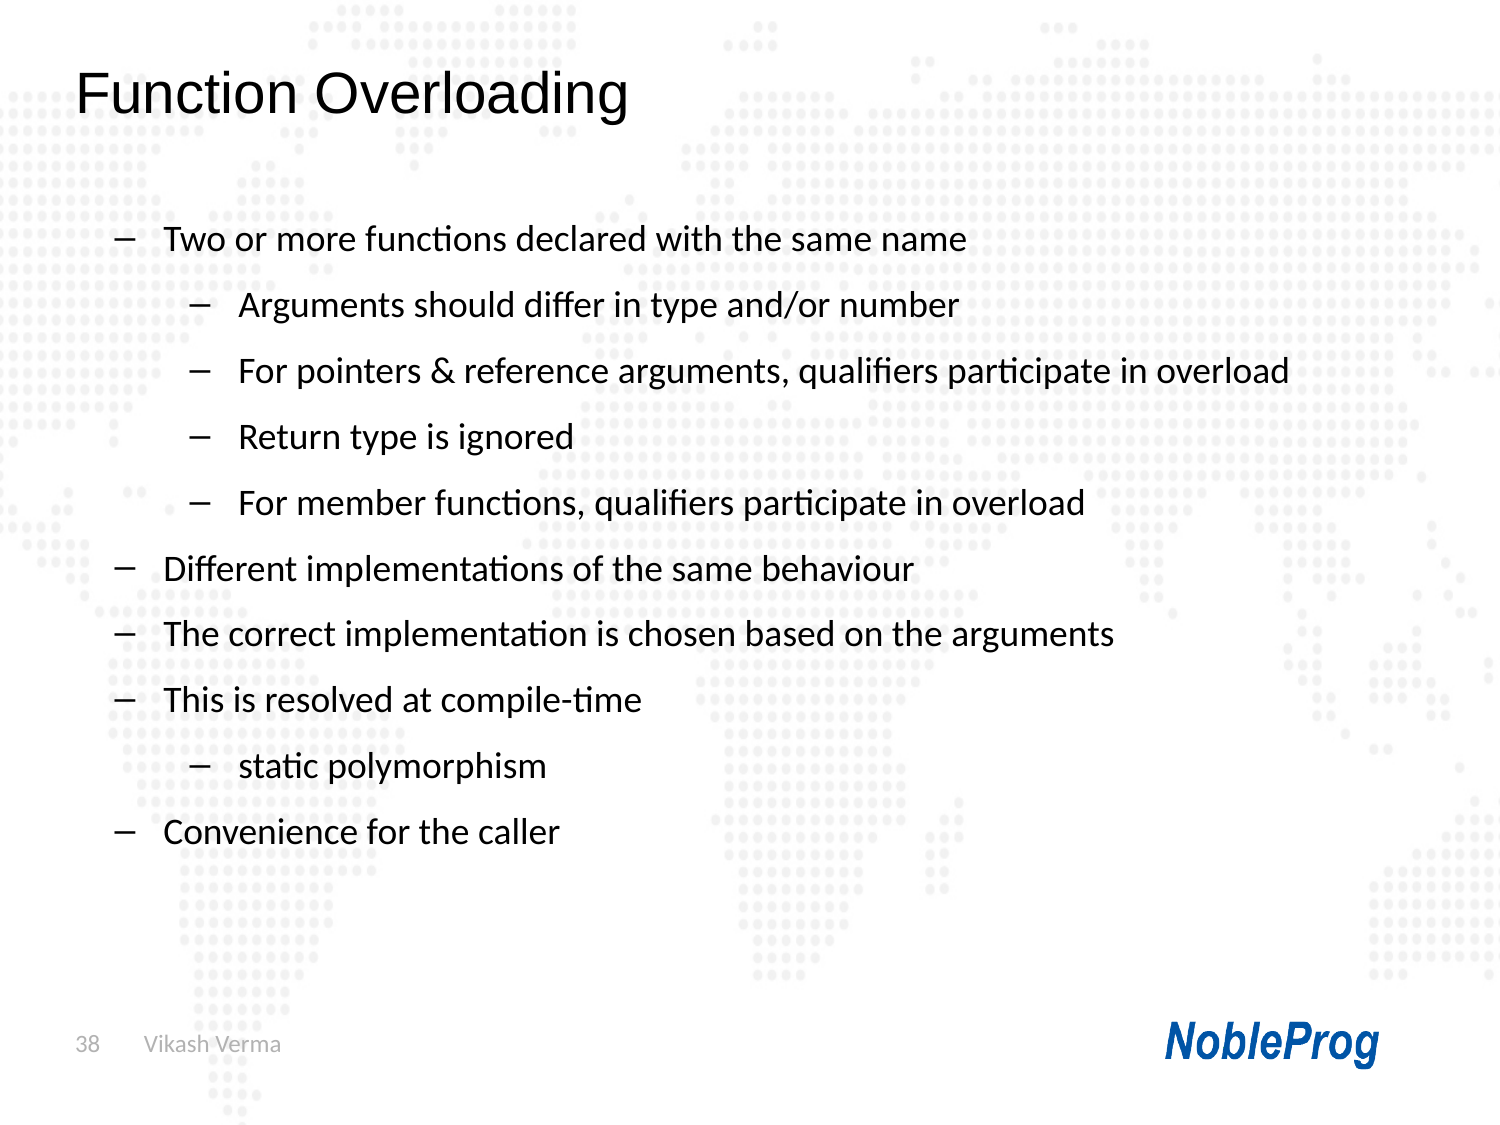

Function Overloading
Two or more functions declared with the same name
Arguments should differ in type and/or number
For pointers & reference arguments, qualifiers participate in overload
Return type is ignored
For member functions, qualifiers participate in overload
Different implementations of the same behaviour
The correct implementation is chosen based on the arguments
This is resolved at compile-time
static polymorphism
Convenience for the caller
38
 Vikash Verma